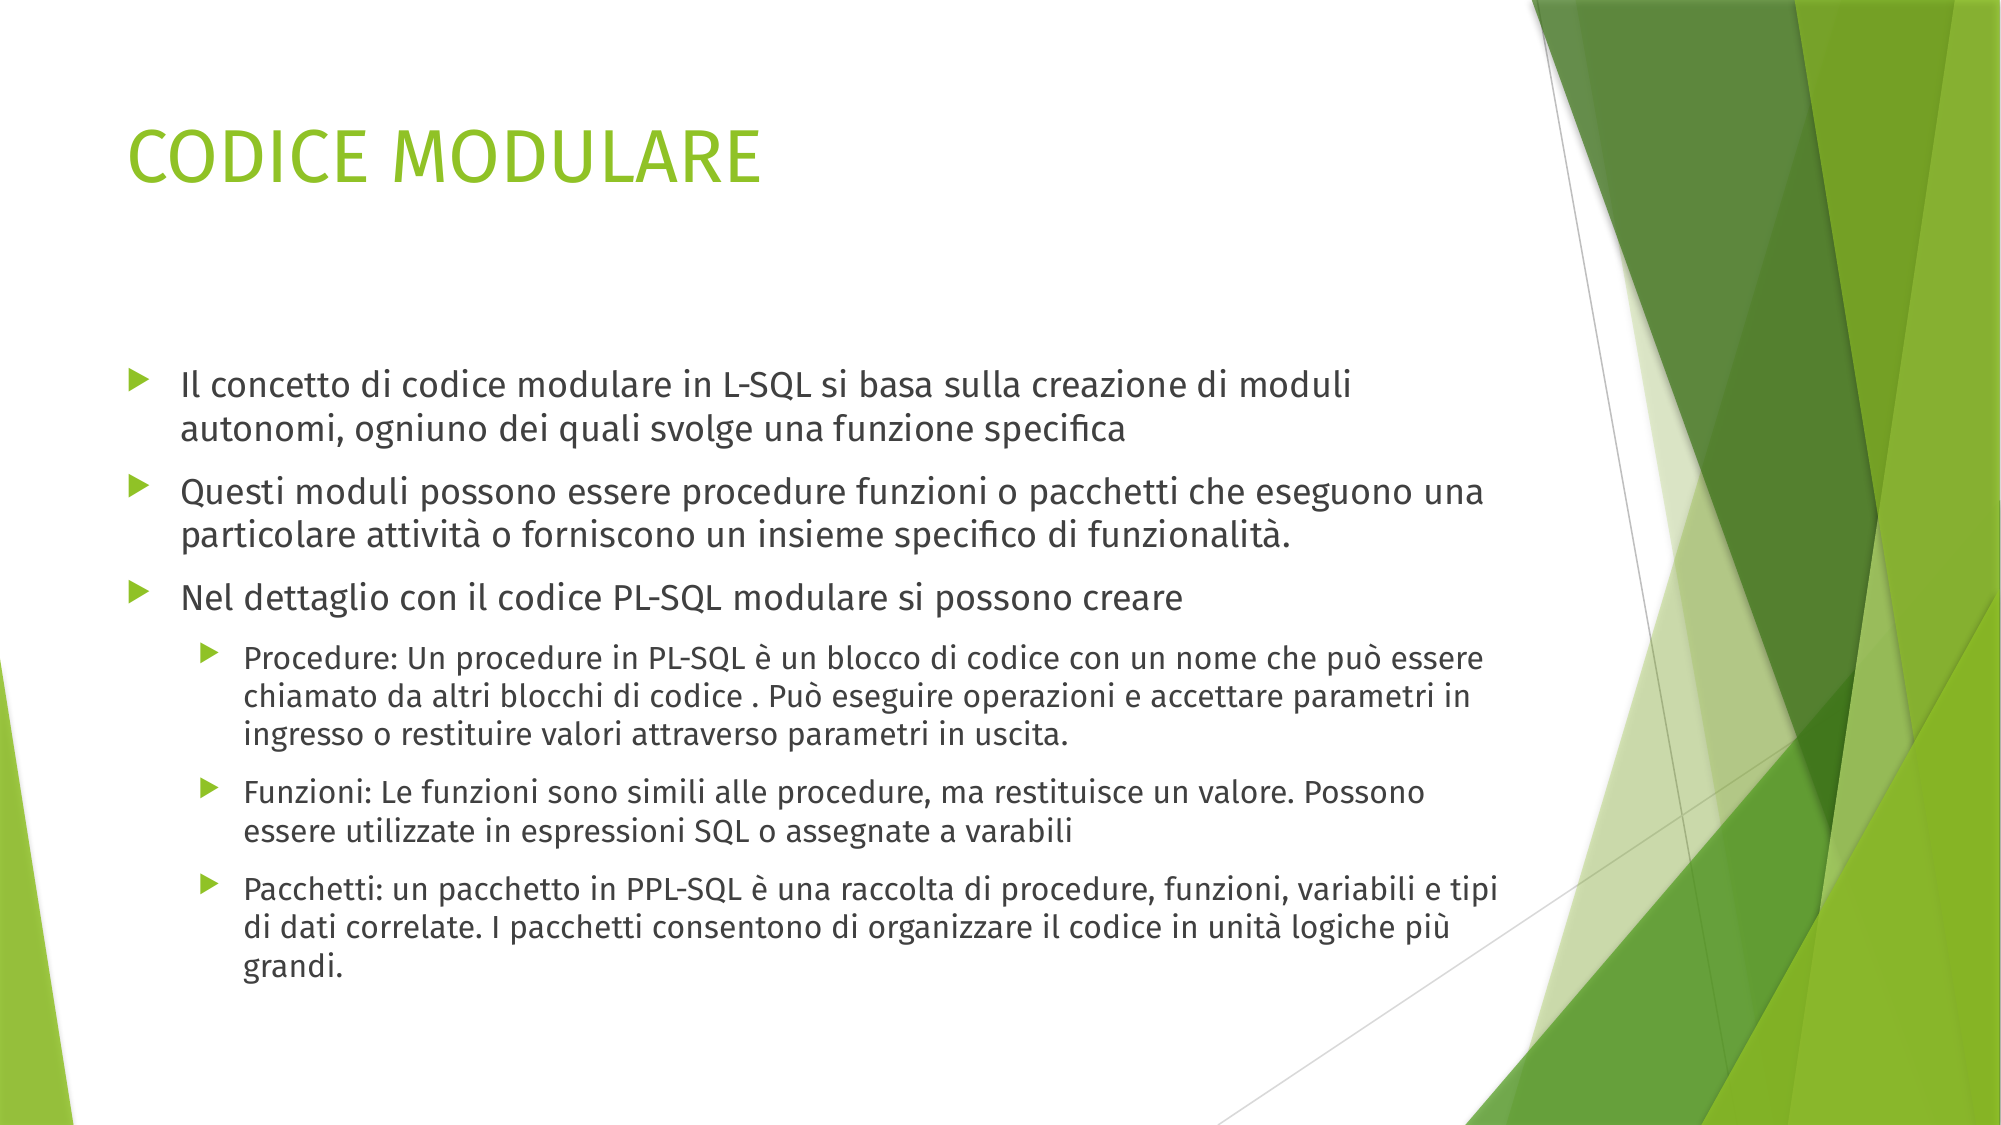

# CODICE MODULARE
Il concetto di codice modulare in L-SQL si basa sulla creazione di moduli autonomi, ogniuno dei quali svolge una funzione specifica
Questi moduli possono essere procedure funzioni o pacchetti che eseguono una particolare attività o forniscono un insieme specifico di funzionalità.
Nel dettaglio con il codice PL-SQL modulare si possono creare
Procedure: Un procedure in PL-SQL è un blocco di codice con un nome che può essere chiamato da altri blocchi di codice . Può eseguire operazioni e accettare parametri in ingresso o restituire valori attraverso parametri in uscita.
Funzioni: Le funzioni sono simili alle procedure, ma restituisce un valore. Possono essere utilizzate in espressioni SQL o assegnate a varabili
Pacchetti: un pacchetto in PPL-SQL è una raccolta di procedure, funzioni, variabili e tipi di dati correlate. I pacchetti consentono di organizzare il codice in unità logiche più grandi.